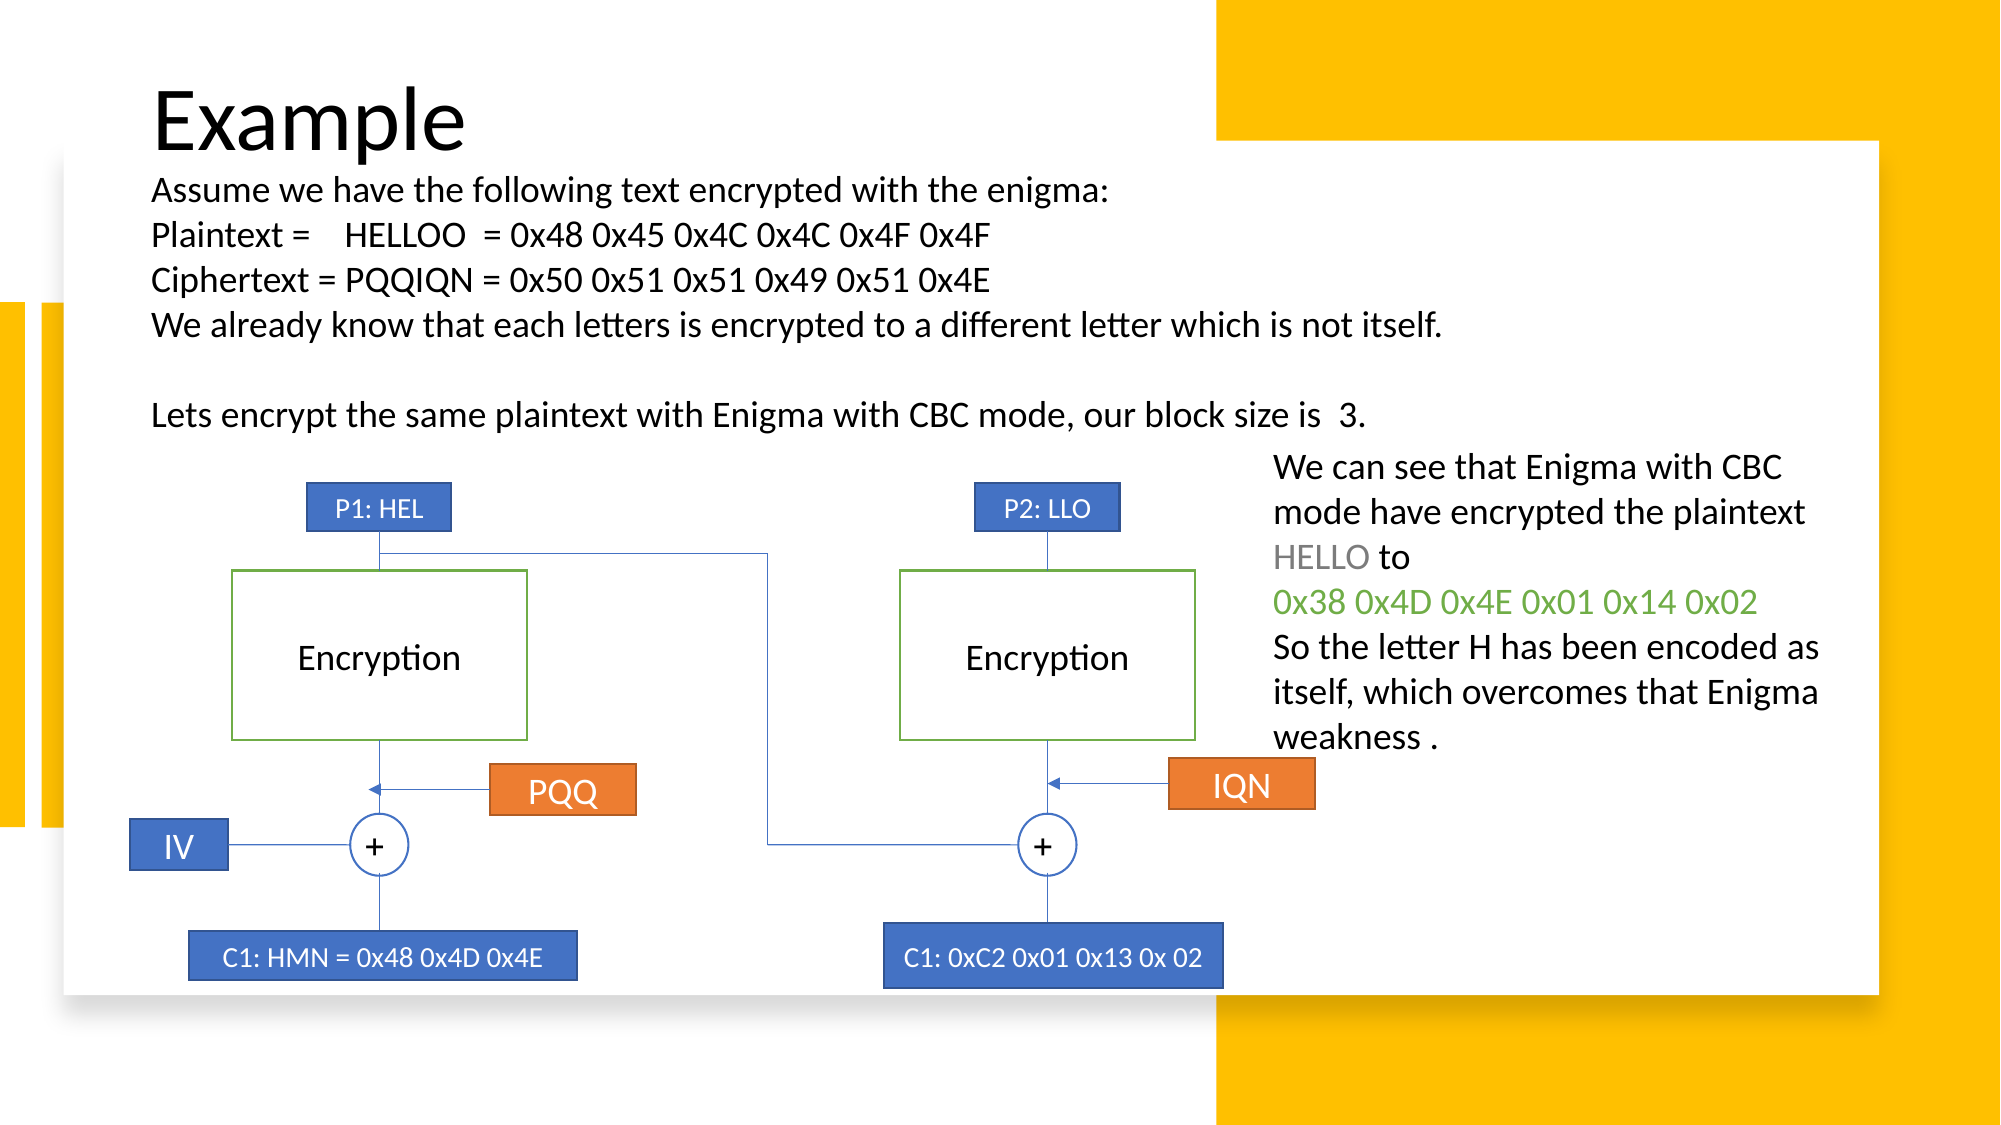

# Example

Assume we have the following text encrypted with the enigma:
Plaintext =    HELLOO  = 0x48 0x45 0x4C 0x4C 0x4F 0x4F
Ciphertext = PQQIQN = 0x50 0x51 0x51 0x49 0x51 0x4E
We already know that each letters is encrypted to a different letter which is not itself.

Lets encrypt the same plaintext with Enigma with CBC mode, our block size is  3.

We can see that Enigma with CBC mode have encrypted the plaintext HELLO to
0x38 0x4D 0x4E 0x01 0x14 0x02
So the letter H has been encoded as itself, which overcomes that Enigma weakness .
P1: HEL
P2: LLO
Encryption
Encryption
IQN
PQQ
+
+
IV
C1: 0xC2 0x01 0x13 0x 02
C1: HMN = 0x48 0x4D 0x4E